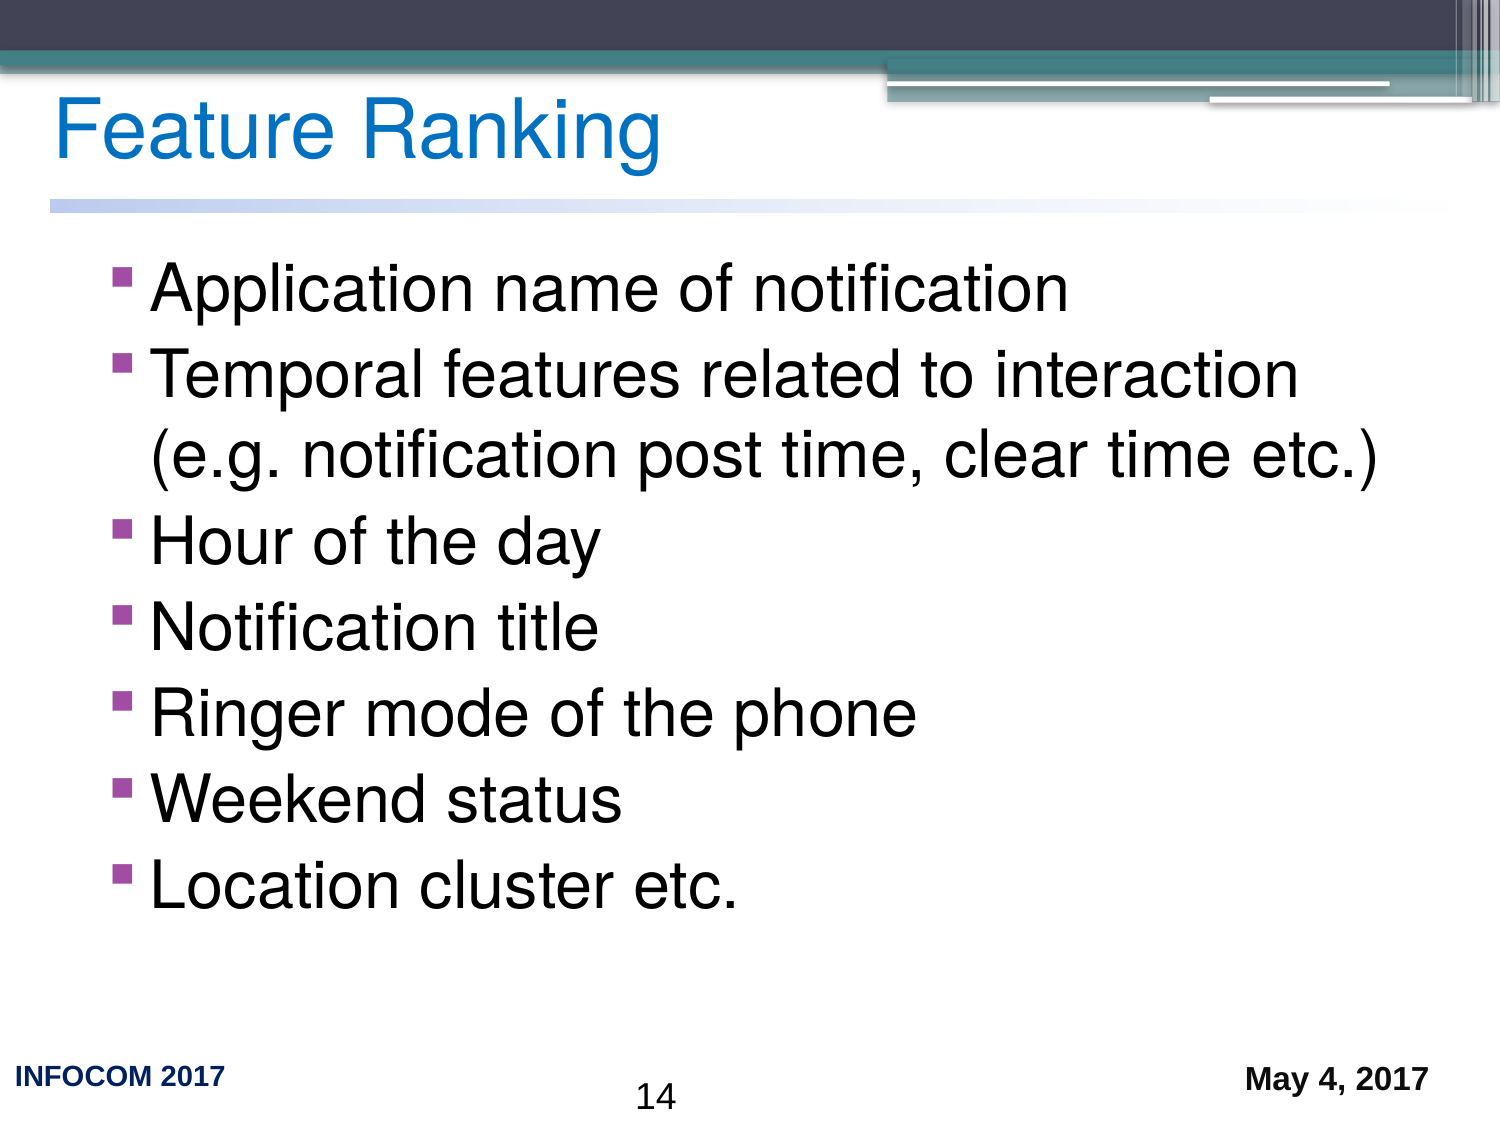

# Feature Ranking
Application name of notification
Temporal features related to interaction (e.g. notification post time, clear time etc.)
Hour of the day
Notification title
Ringer mode of the phone
Weekend status
Location cluster etc.